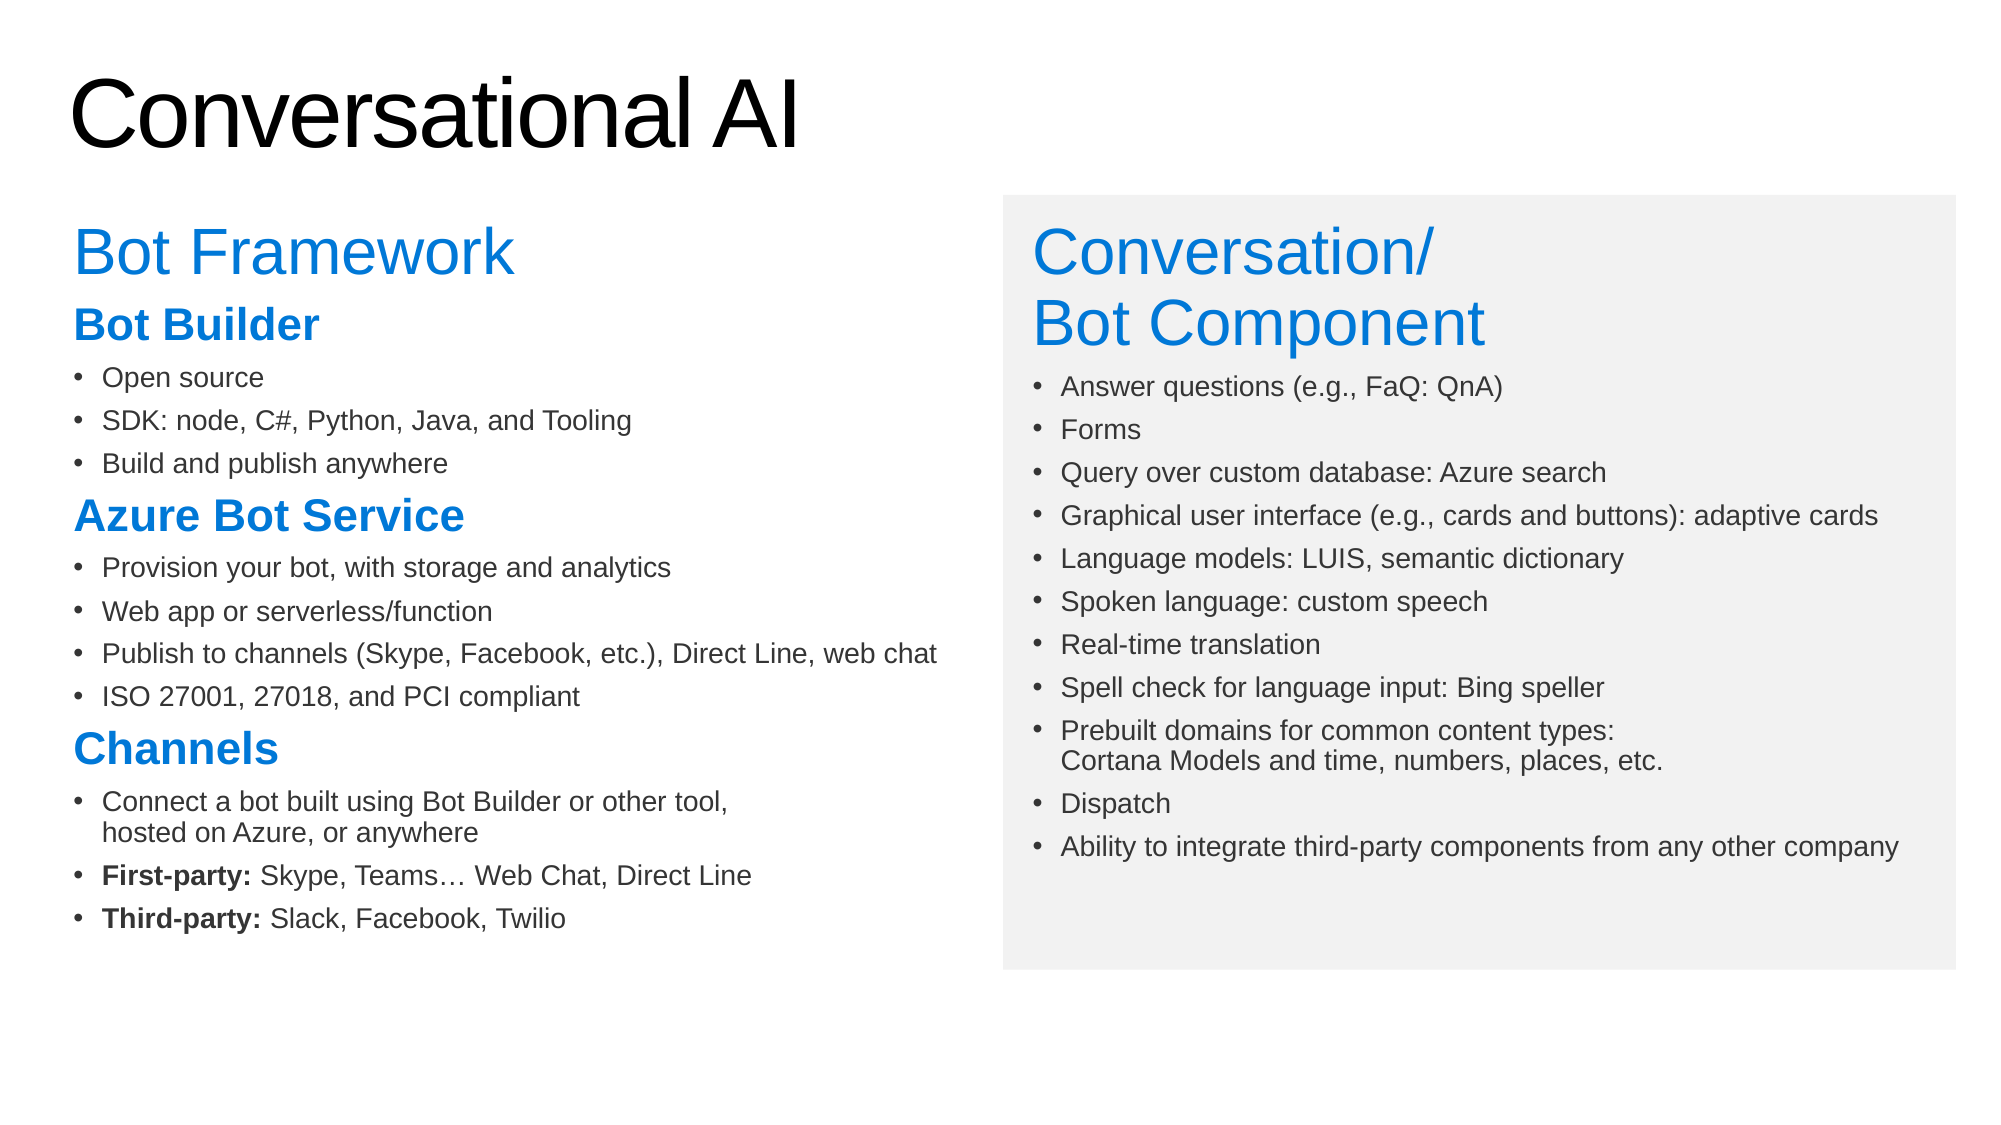

# Conversational AI
Bot Framework
Bot Builder
Open source
SDK: node, C#, Python, Java, and Tooling
Build and publish anywhere
Azure Bot Service
Provision your bot, with storage and analytics
Web app or serverless/function
Publish to channels (Skype, Facebook, etc.), Direct Line, web chat
ISO 27001, 27018, and PCI compliant
Channels
Connect a bot built using Bot Builder or other tool,
hosted on Azure, or anywhere
First-party: Skype, Teams… Web Chat, Direct Line
Third-party: Slack, Facebook, Twilio
Conversation/
Bot Component
Answer questions (e.g., FaQ: QnA)
Forms
Query over custom database: Azure search
Graphical user interface (e.g., cards and buttons): adaptive cards
Language models: LUIS, semantic dictionary
Spoken language: custom speech
Real-time translation
Spell check for language input: Bing speller
Prebuilt domains for common content types:
Cortana Models and time, numbers, places, etc.
Dispatch
Ability to integrate third-party components from any other company